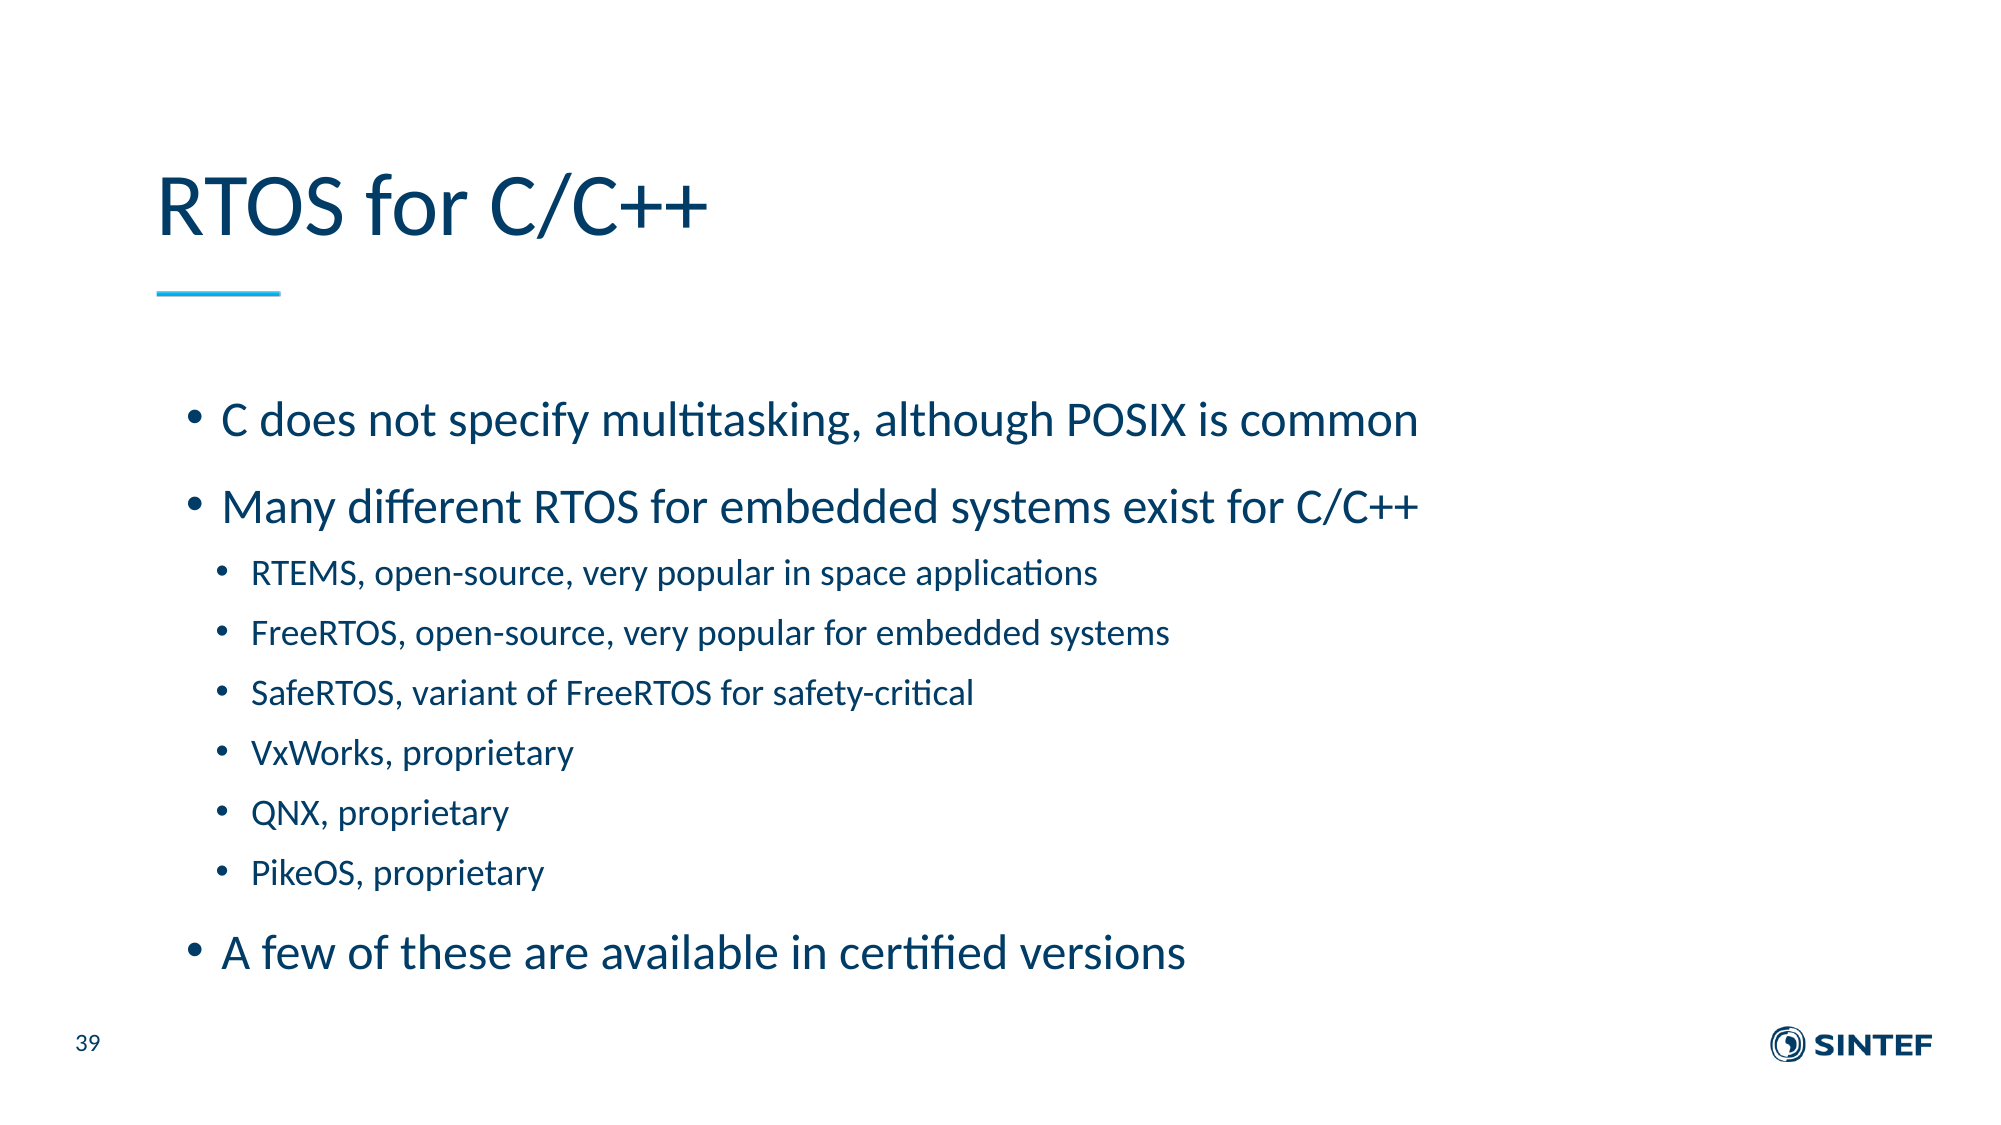

# RTOS for C/C++
C does not specify multitasking, although POSIX is common
Many different RTOS for embedded systems exist for C/C++
RTEMS, open-source, very popular in space applications
FreeRTOS, open-source, very popular for embedded systems
SafeRTOS, variant of FreeRTOS for safety-critical
VxWorks, proprietary
QNX, proprietary
PikeOS, proprietary
A few of these are available in certified versions
39